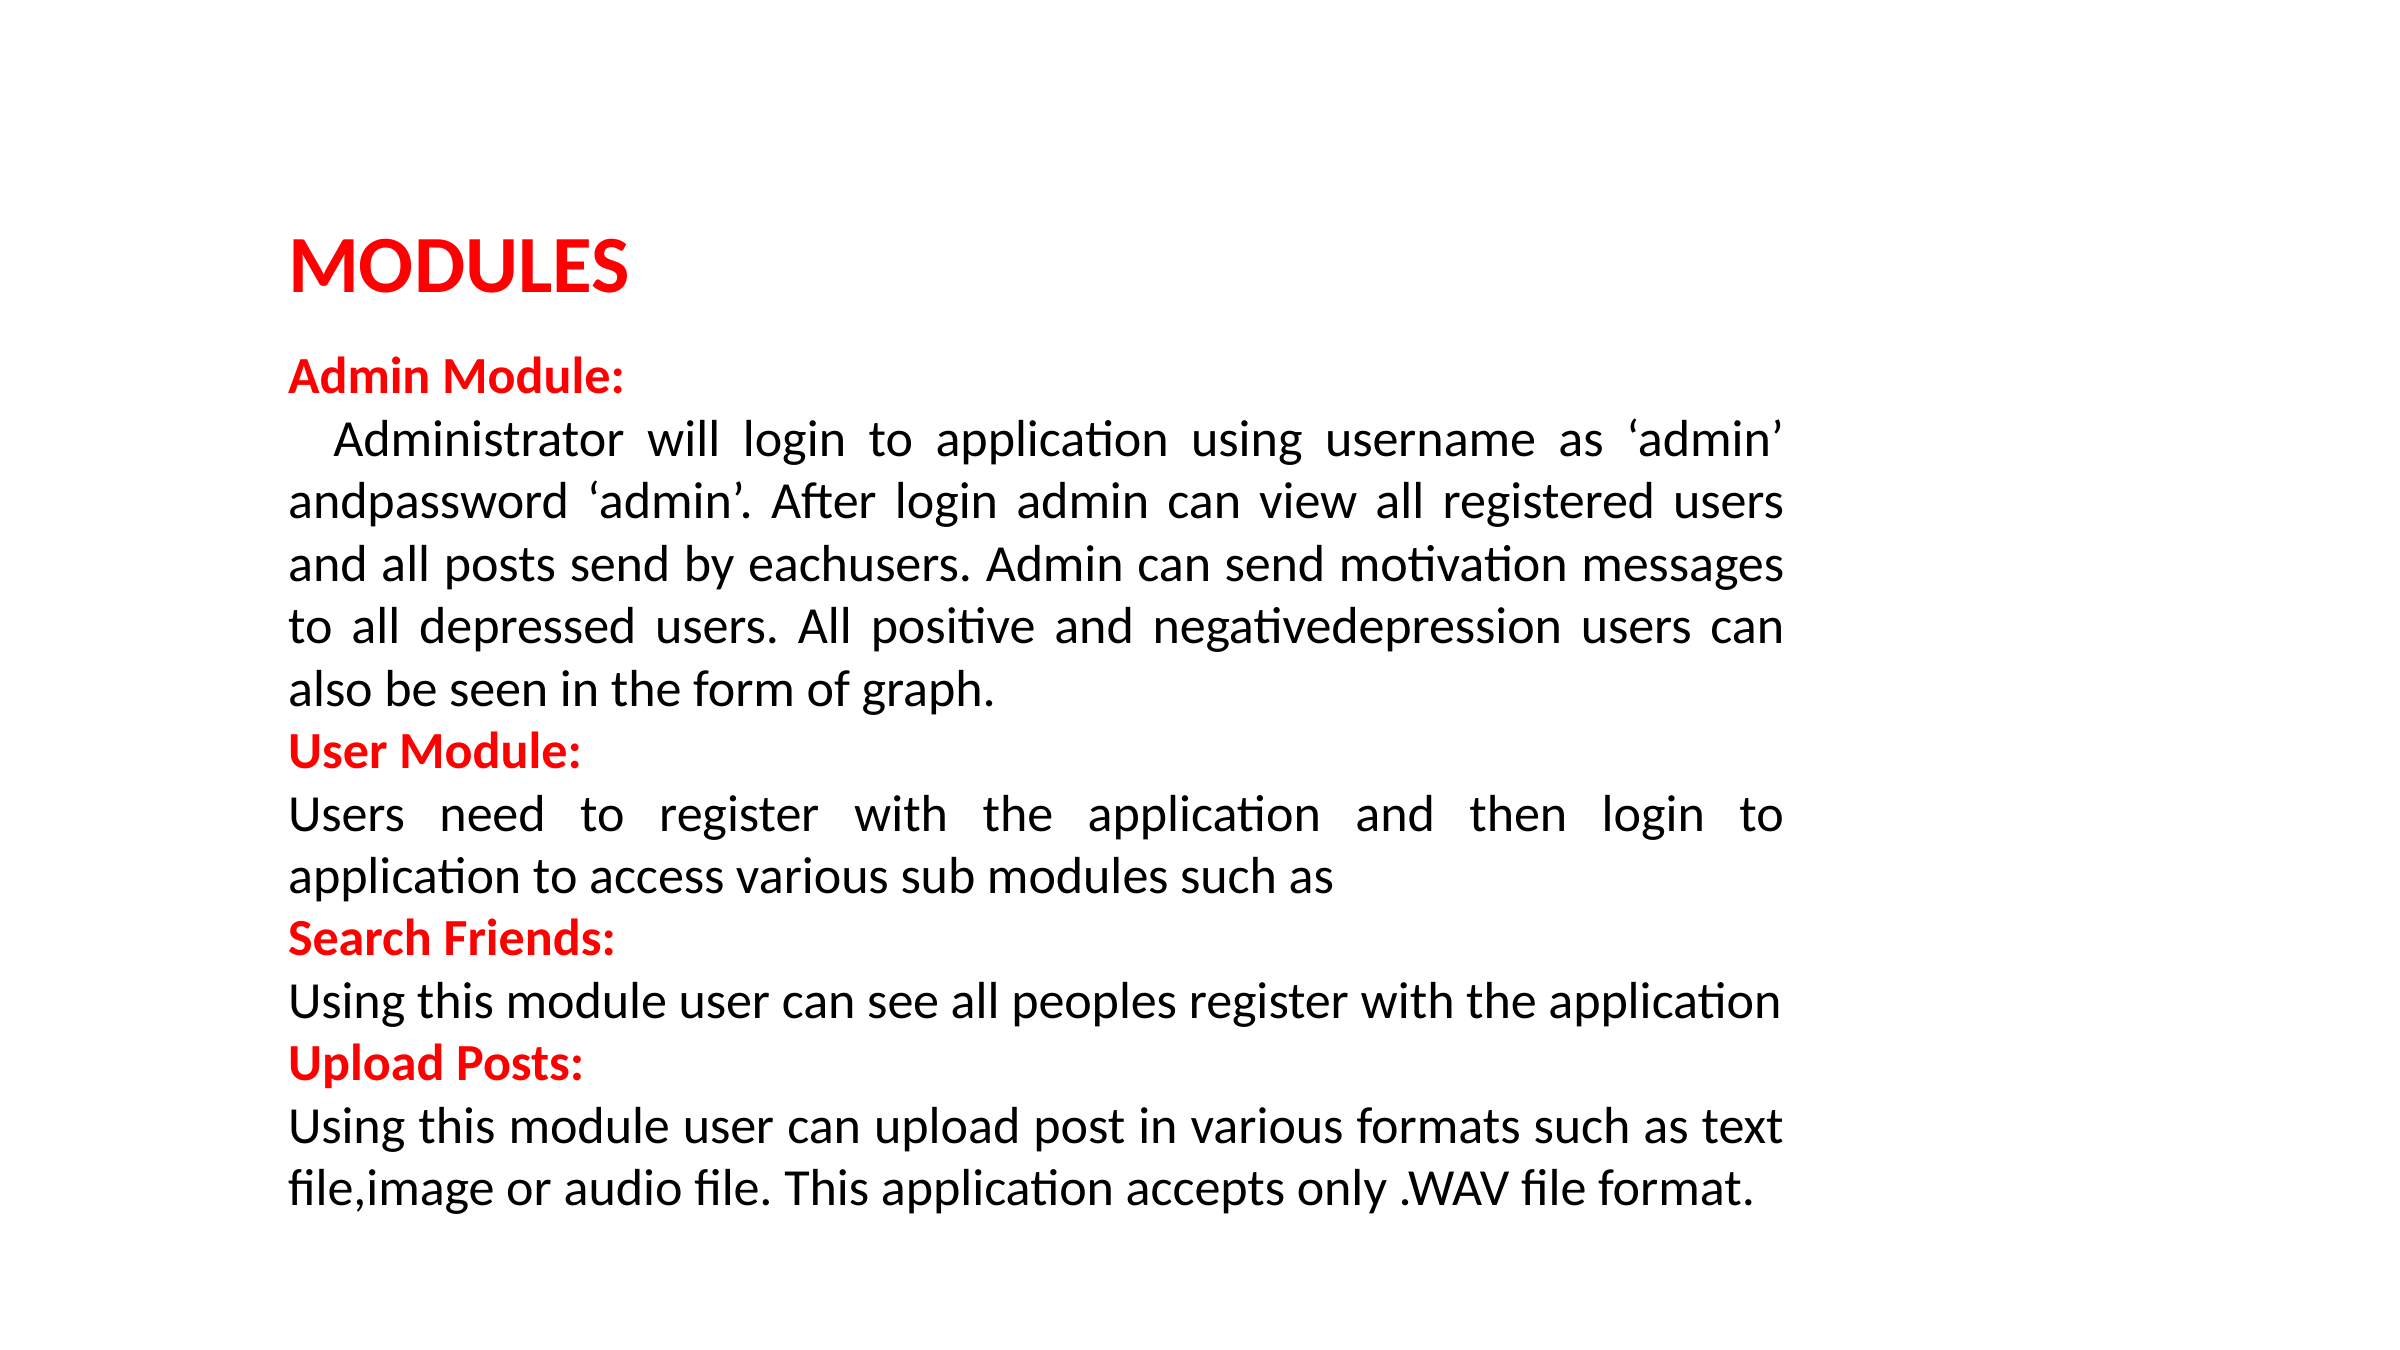

MODULES
Admin Module:
  Administrator will login to application using username as ‘admin’ andpassword ‘admin’. After login admin can view all registered users and all posts send by eachusers. Admin can send motivation messages to all depressed users. All positive and negativedepression users can also be seen in the form of graph.
User Module:
Users need to register with the application and then login to application to access various sub modules such as
Search Friends:
Using this module user can see all peoples register with the application
Upload Posts:
Using this module user can upload post in various formats such as text file,image or audio file. This application accepts only .WAV file format.